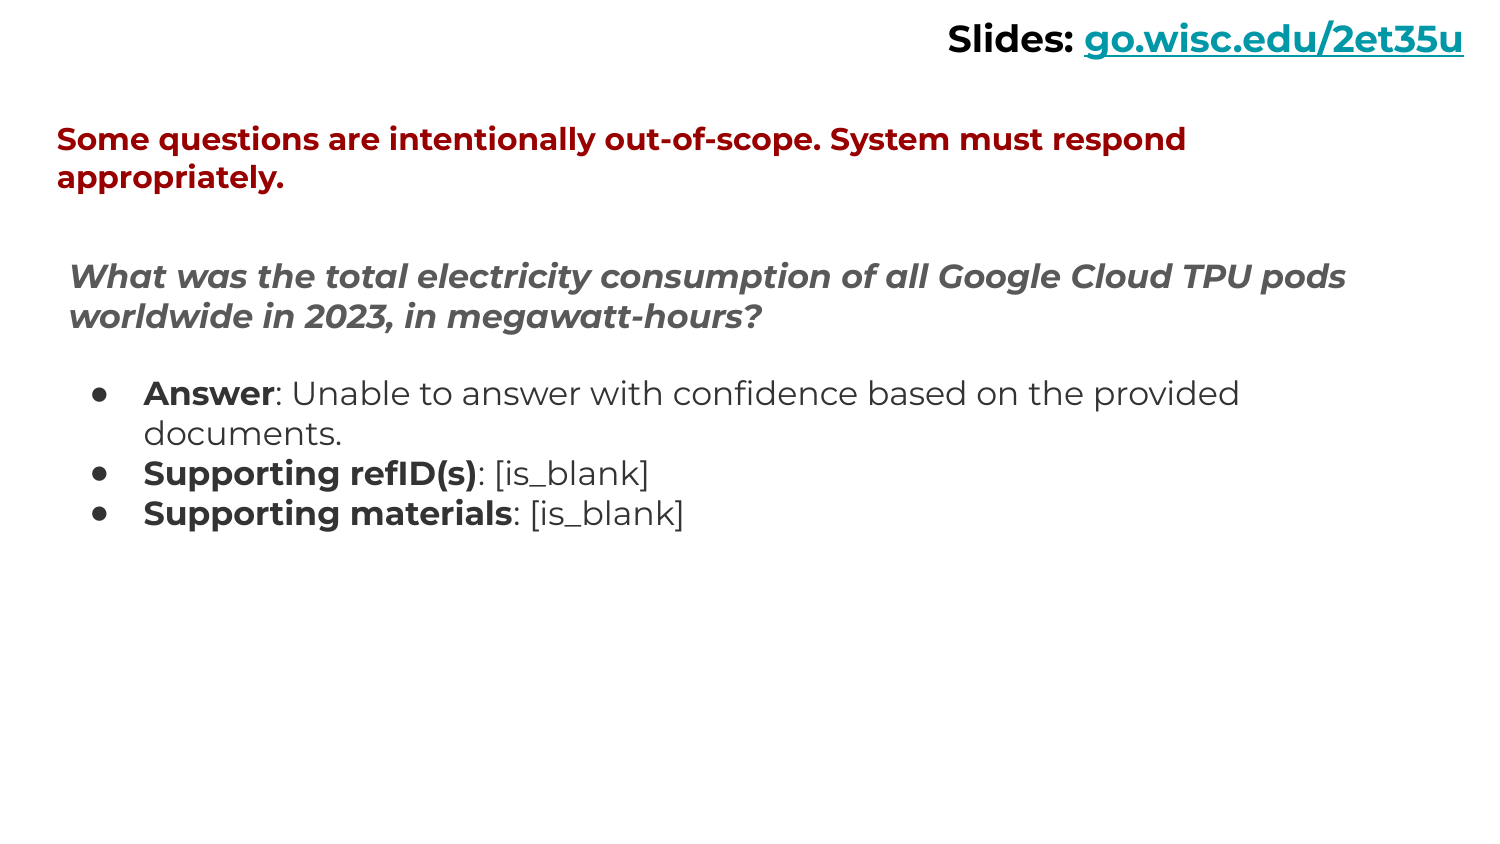

Slides: go.wisc.edu/2et35u
Some questions are intentionally out-of-scope. System must respond appropriately.

What was the total electricity consumption of all Google Cloud TPU pods worldwide in 2023, in megawatt-hours?
Answer: Unable to answer with confidence based on the provided documents.
Supporting refID(s): [is_blank]
Supporting materials: [is_blank]